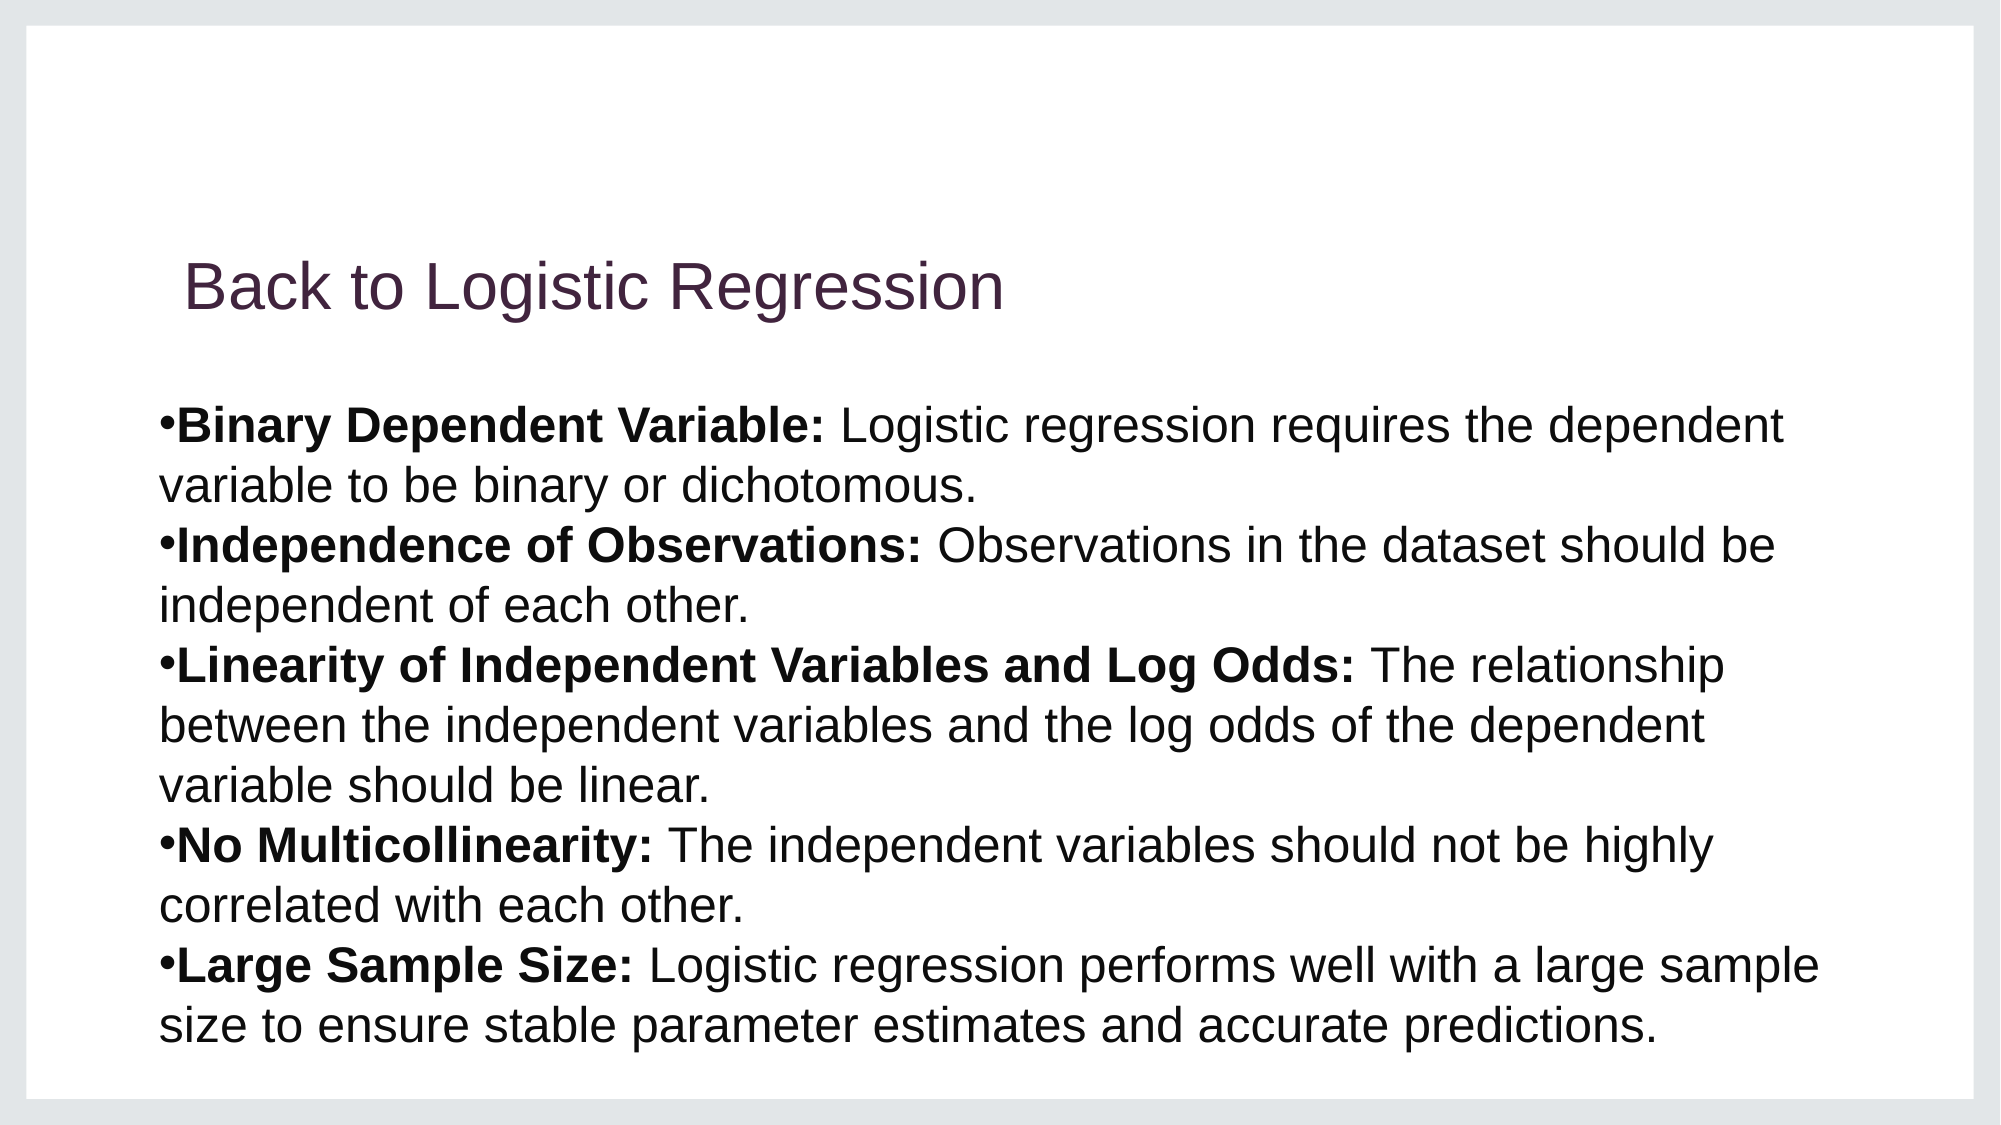

# Back to Logistic Regression
Binary Dependent Variable: Logistic regression requires the dependent variable to be binary or dichotomous.
Independence of Observations: Observations in the dataset should be independent of each other.
Linearity of Independent Variables and Log Odds: The relationship between the independent variables and the log odds of the dependent variable should be linear.
No Multicollinearity: The independent variables should not be highly correlated with each other.
Large Sample Size: Logistic regression performs well with a large sample size to ensure stable parameter estimates and accurate predictions.